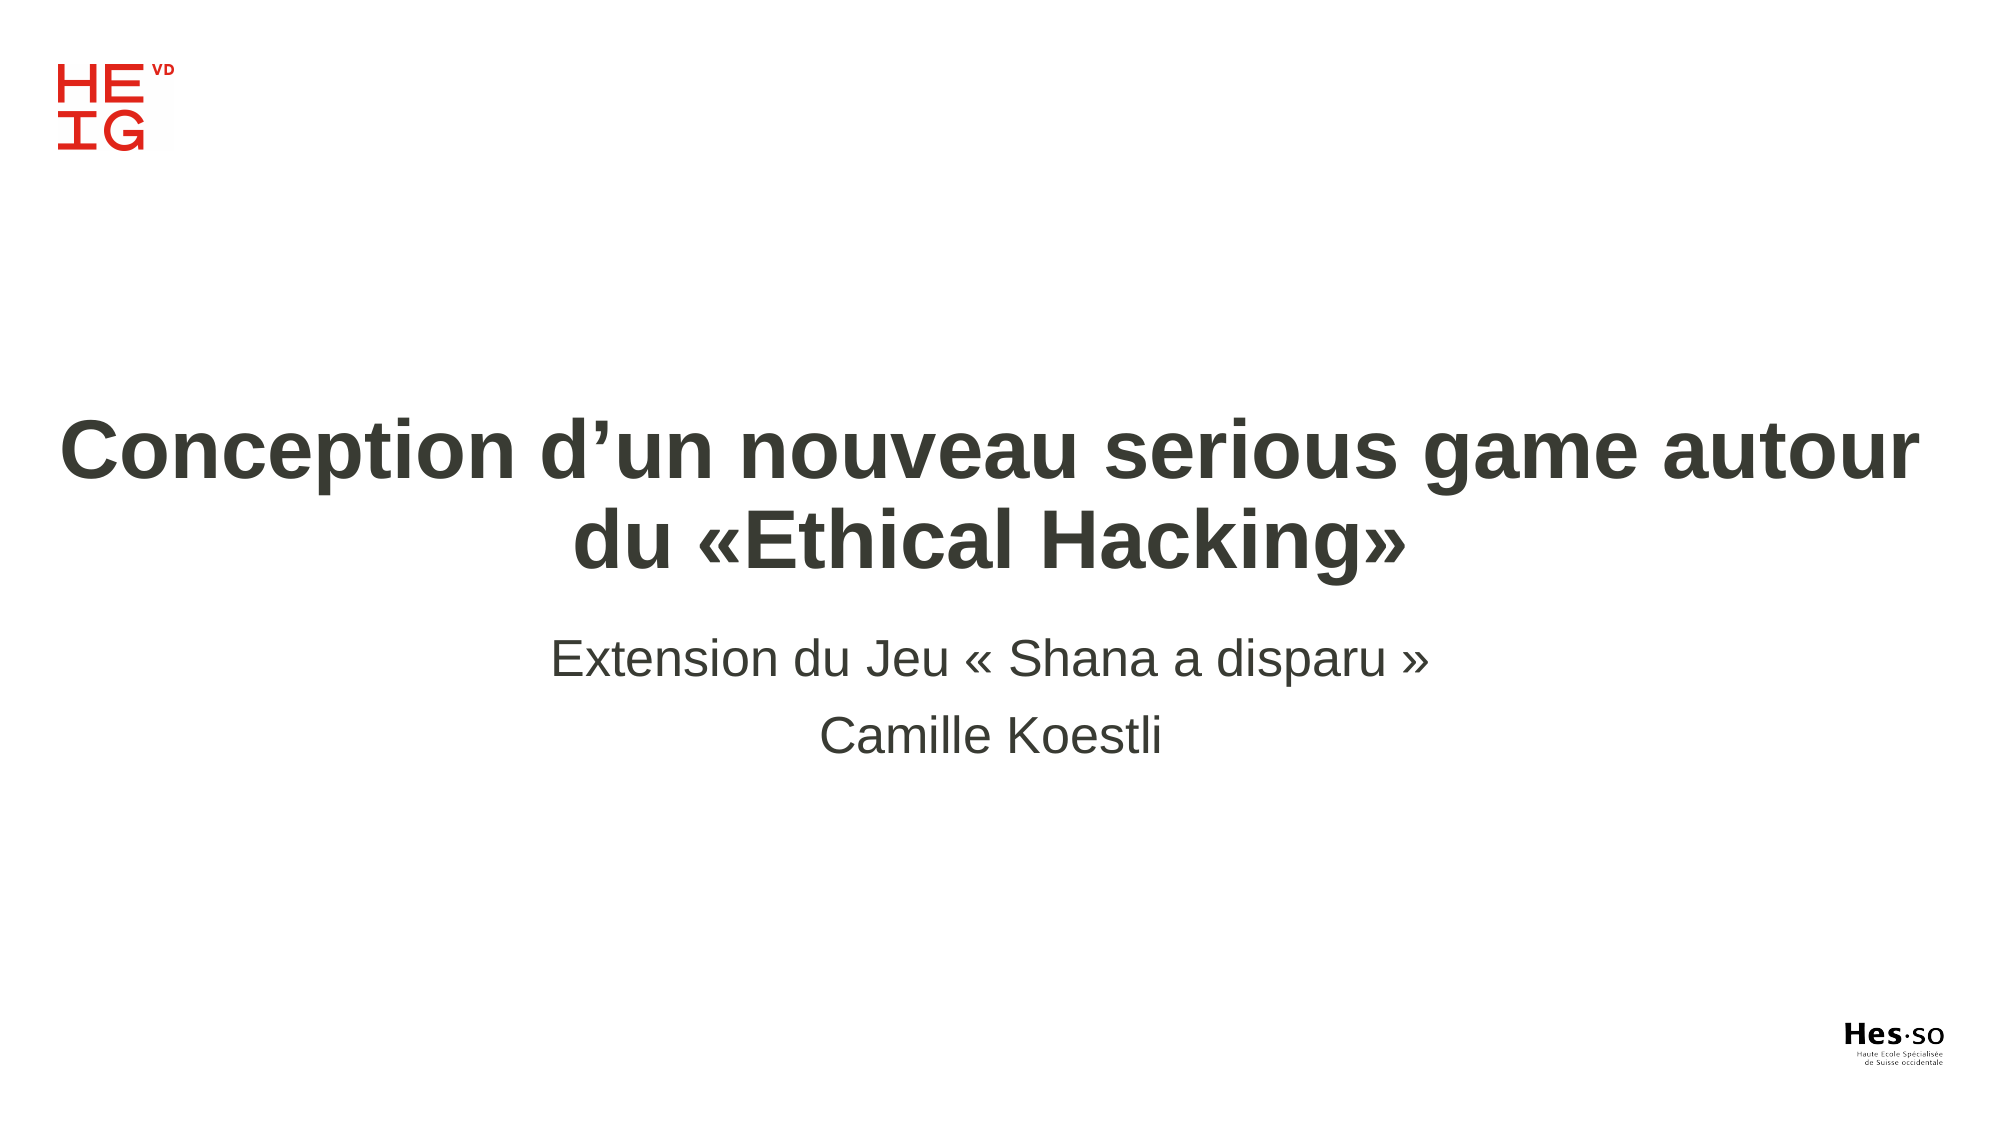

Conception d’un nouveau serious game autour du «Ethical Hacking»
# Extension du Jeu « Shana a disparu »
Camille Koestli